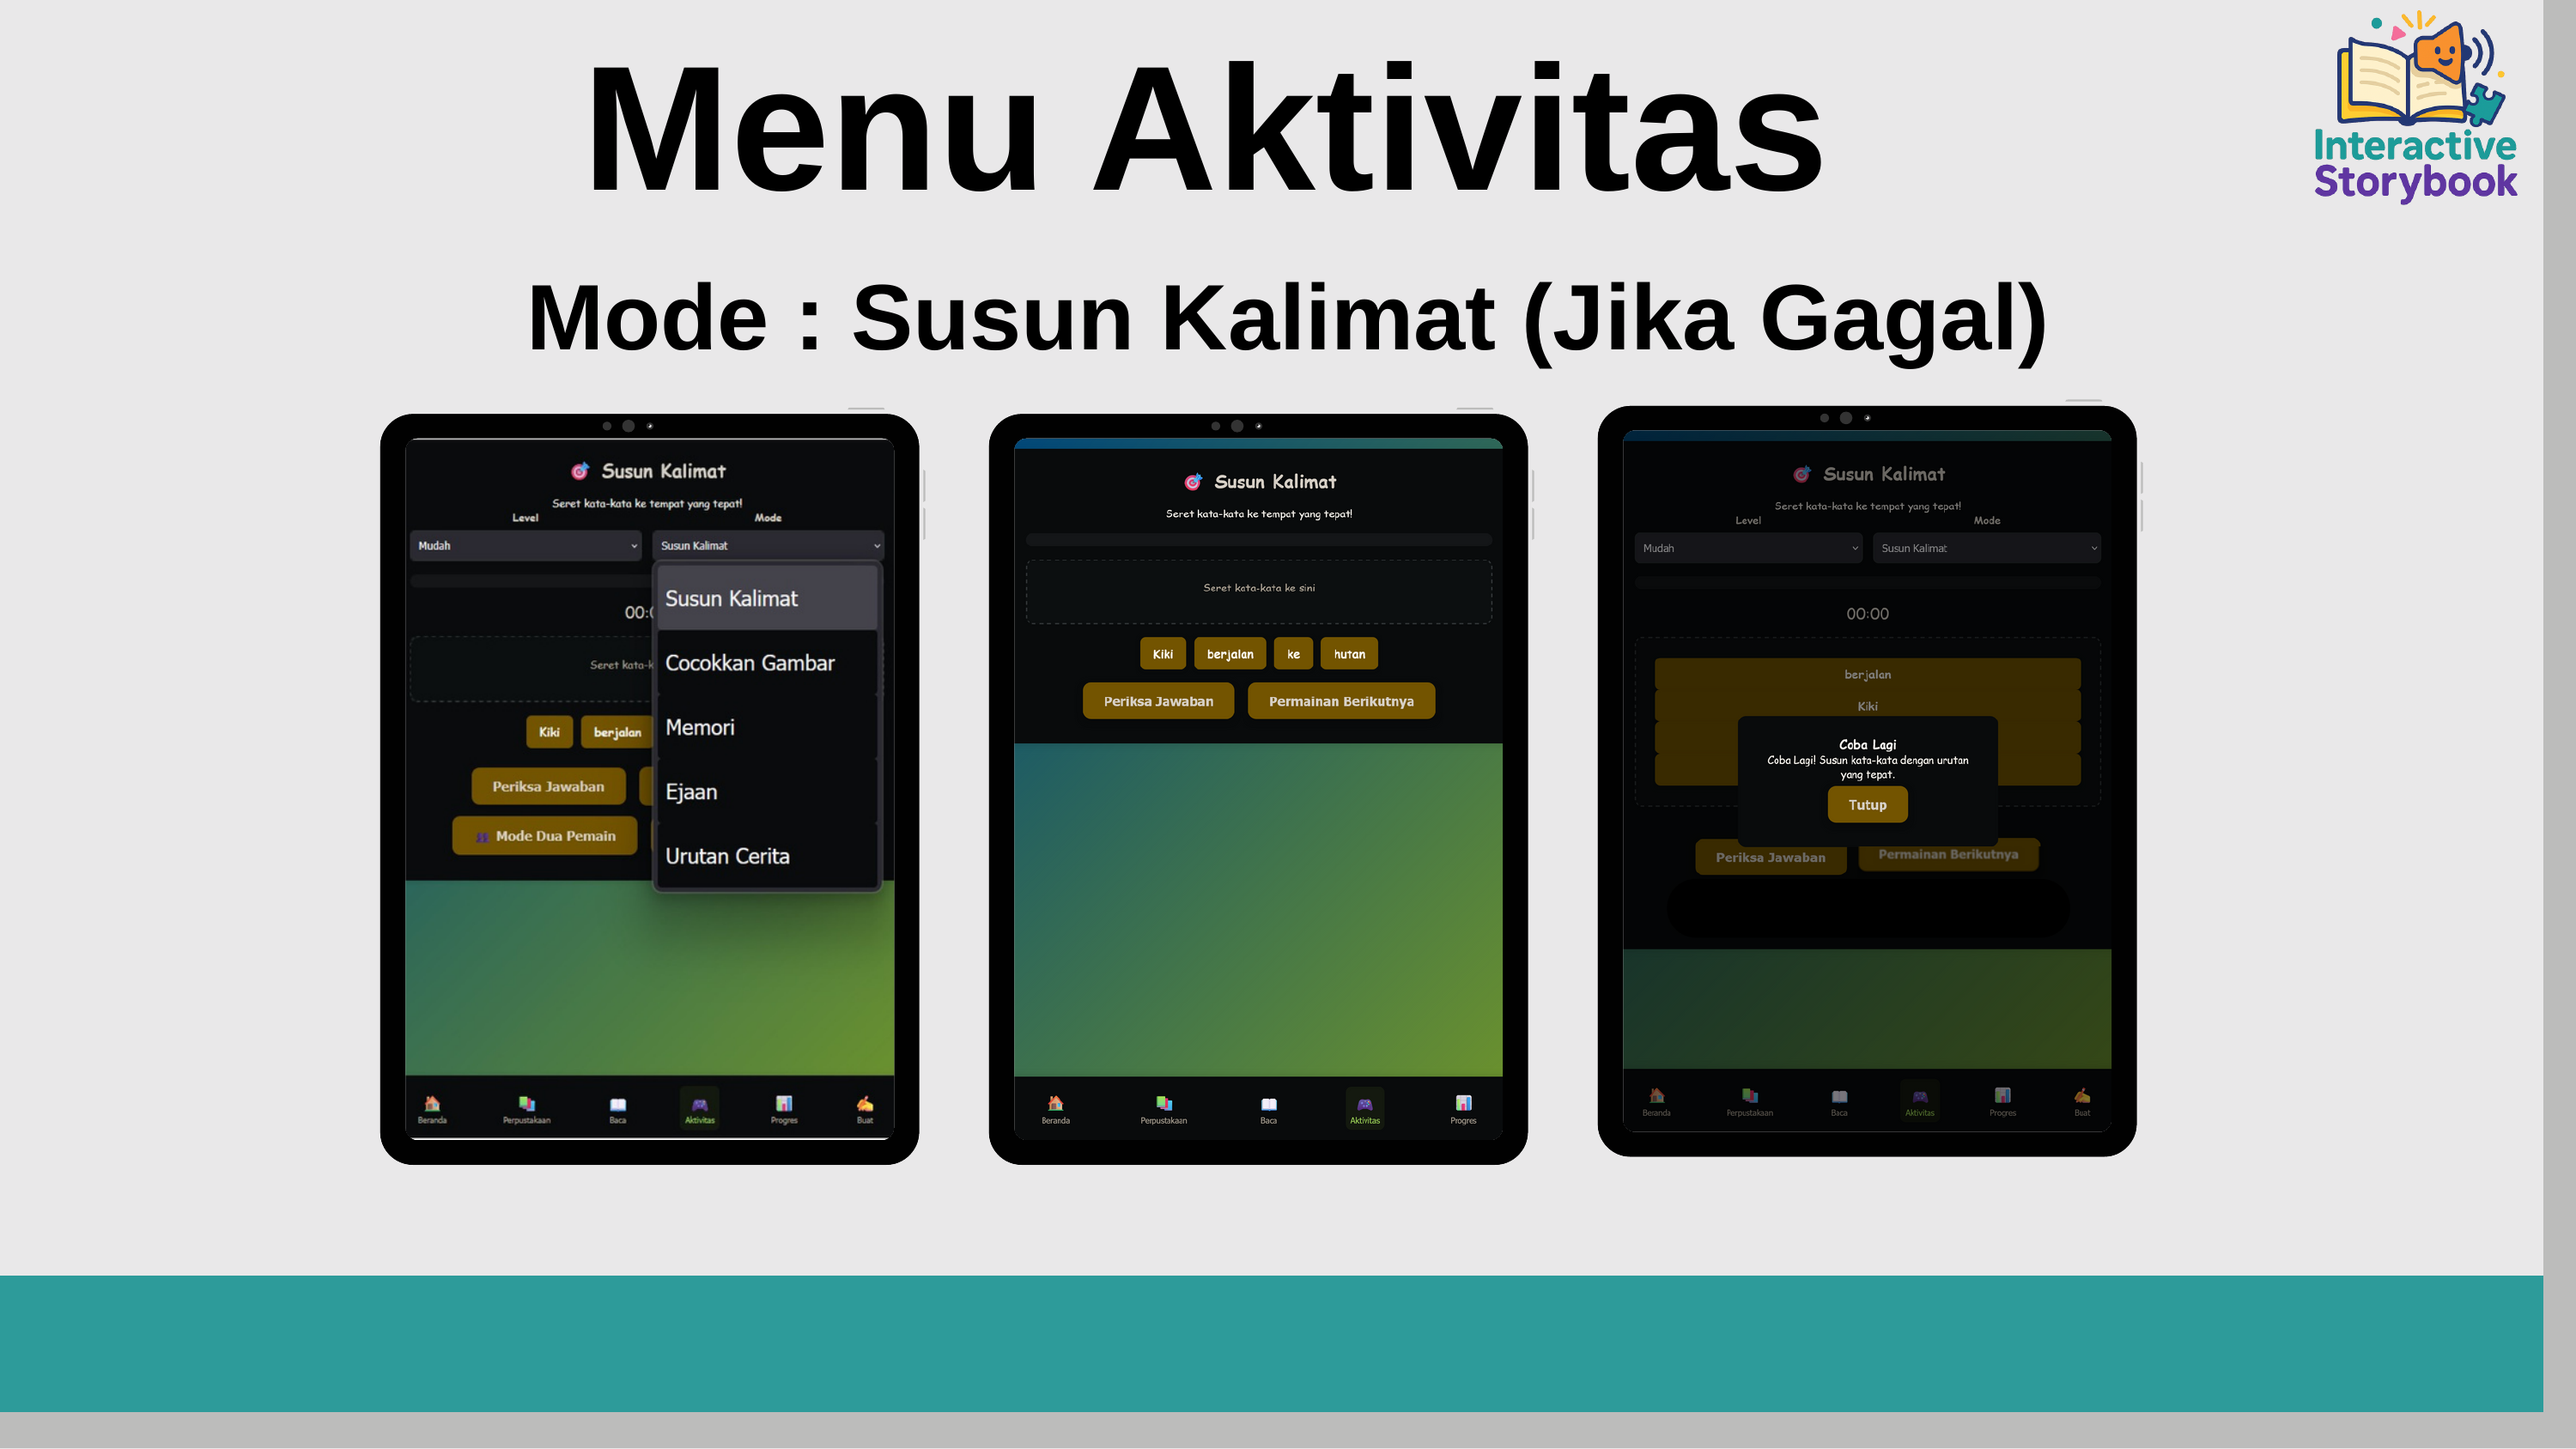

Menu Aktivitas

Mode : Susun Kalimat (Jika Gagal)